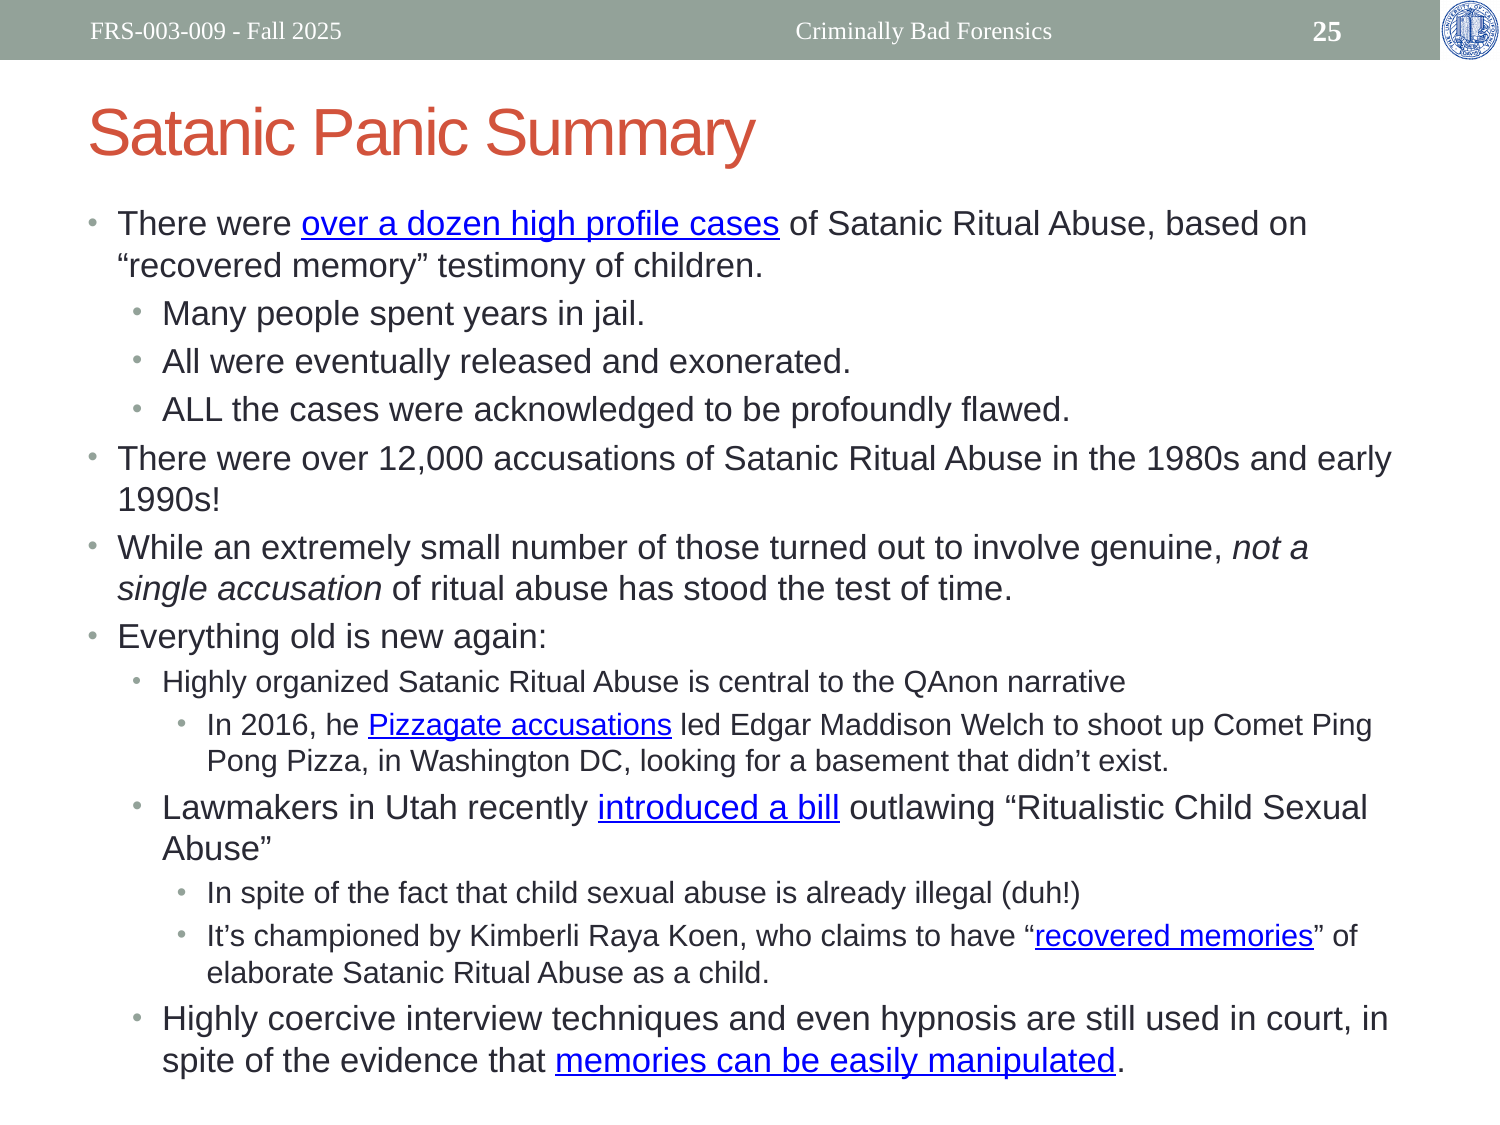

FRS-003-009 - Fall 2025
Criminally Bad Forensics
25
# Satanic Panic Summary
There were over a dozen high profile cases of Satanic Ritual Abuse, based on “recovered memory” testimony of children.
Many people spent years in jail.
All were eventually released and exonerated.
ALL the cases were acknowledged to be profoundly flawed.
There were over 12,000 accusations of Satanic Ritual Abuse in the 1980s and early 1990s!
While an extremely small number of those turned out to involve genuine, not a single accusation of ritual abuse has stood the test of time.
Everything old is new again:
Highly organized Satanic Ritual Abuse is central to the QAnon narrative
In 2016, he Pizzagate accusations led Edgar Maddison Welch to shoot up Comet Ping Pong Pizza, in Washington DC, looking for a basement that didn’t exist.
Lawmakers in Utah recently introduced a bill outlawing “Ritualistic Child Sexual Abuse”
In spite of the fact that child sexual abuse is already illegal (duh!)
It’s championed by Kimberli Raya Koen, who claims to have “recovered memories” of elaborate Satanic Ritual Abuse as a child.
Highly coercive interview techniques and even hypnosis are still used in court, in spite of the evidence that memories can be easily manipulated.